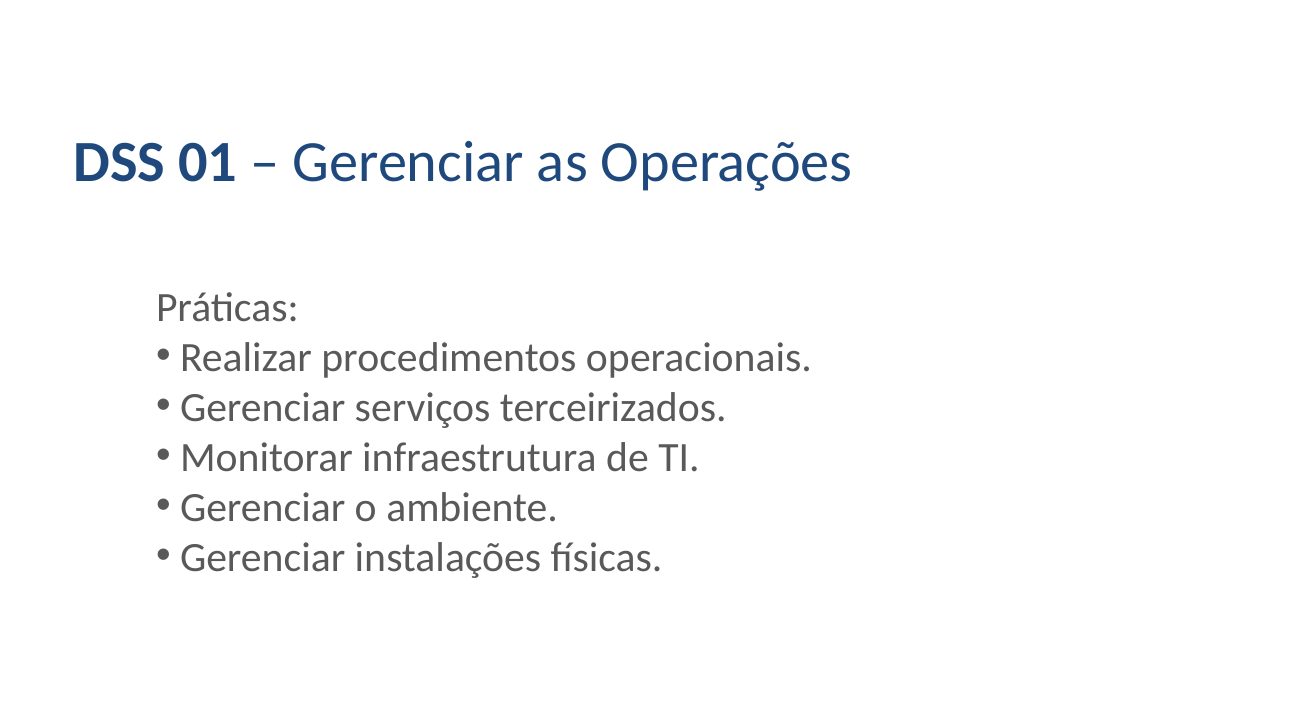

DSS 01 – Gerenciar as Operações

Práticas:
 Realizar procedimentos operacionais.
 Gerenciar serviços terceirizados.
 Monitorar infraestrutura de TI.
 Gerenciar o ambiente.
 Gerenciar instalações físicas.